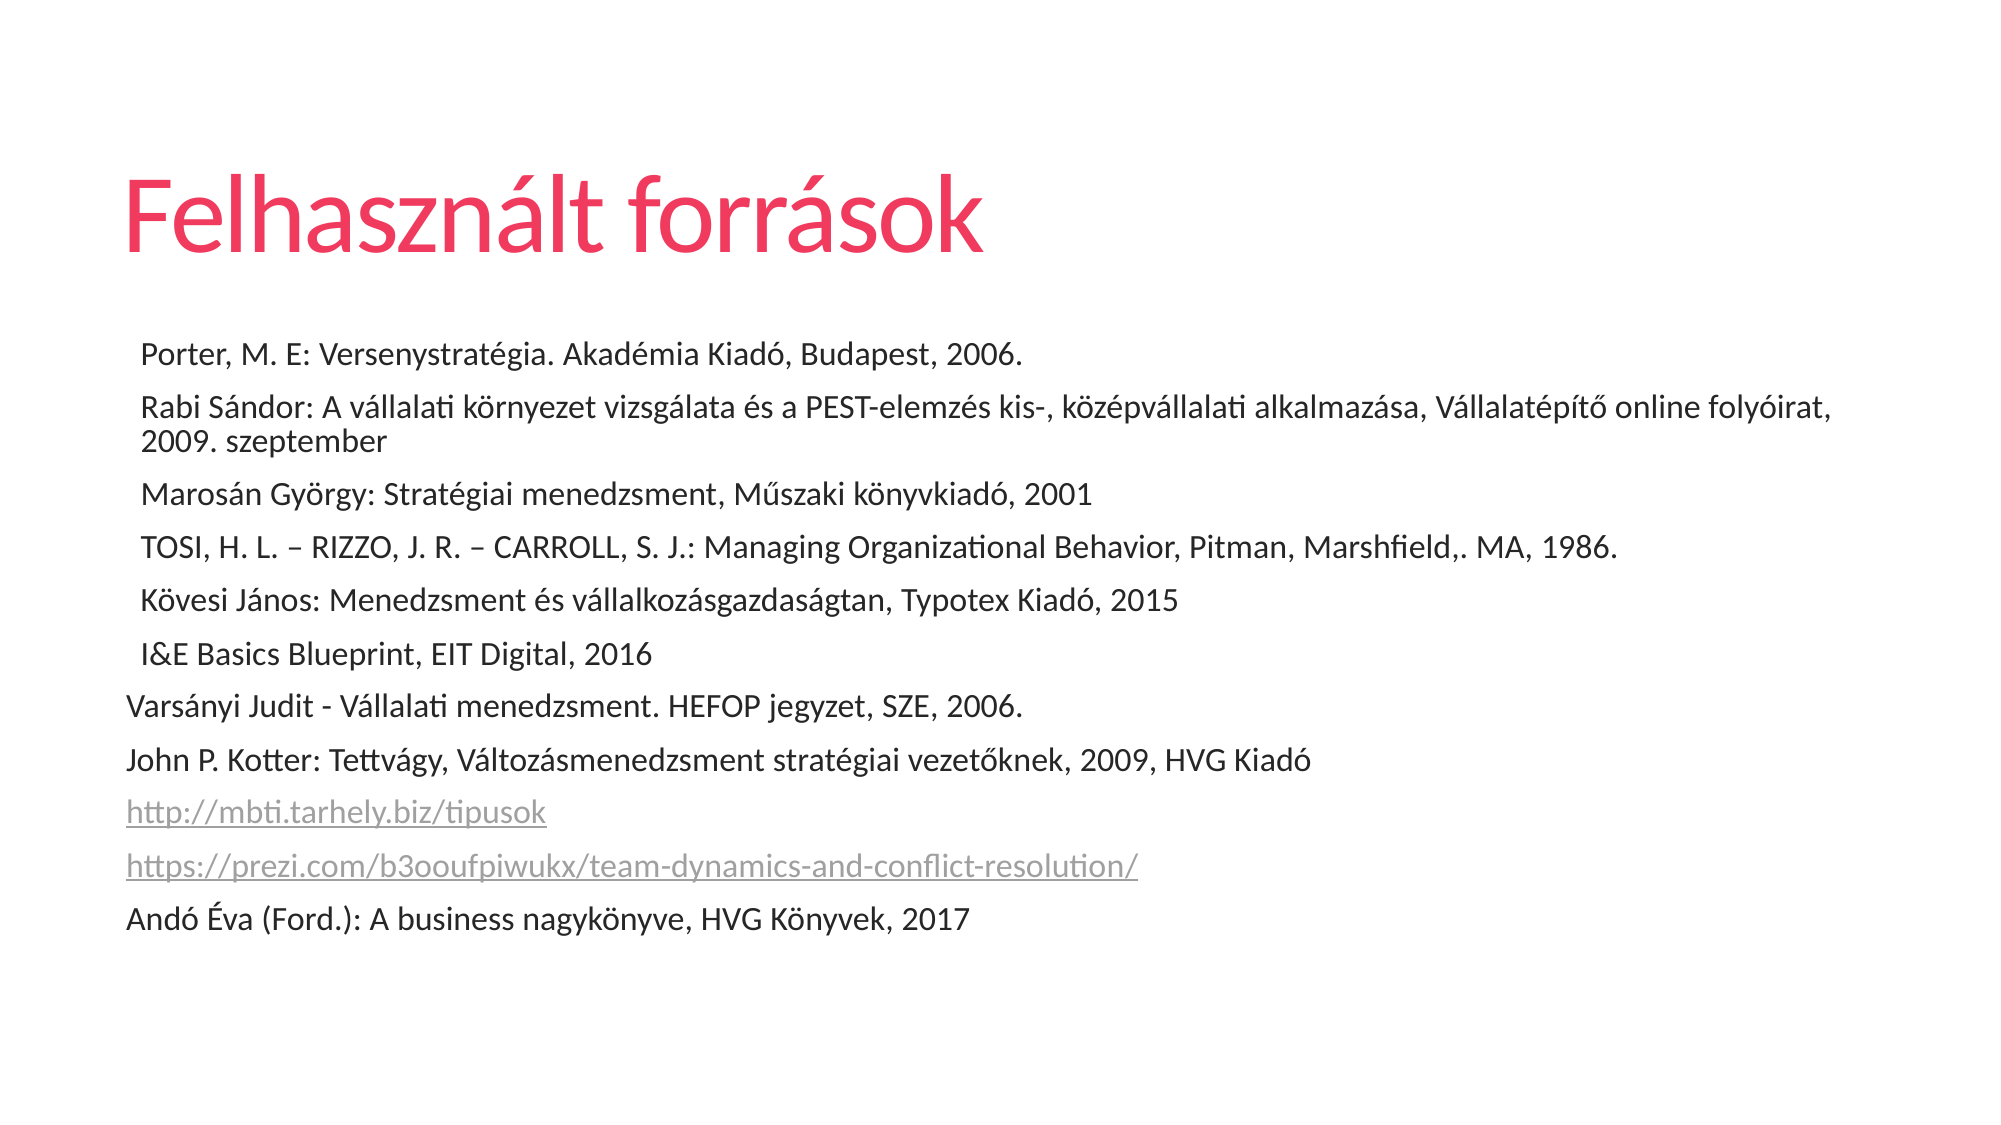

# Felhasznált források
Porter, M. E: Versenystratégia. Akadémia Kiadó, Budapest, 2006.
Rabi Sándor: A vállalati környezet vizsgálata és a PEST-elemzés kis-, középvállalati alkalmazása, Vállalatépítő online folyóirat, 2009. szeptember
Marosán György: Stratégiai menedzsment, Műszaki könyvkiadó, 2001
TOSI, H. L. – RIZZO, J. R. – CARROLL, S. J.: Managing Organizational Behavior, Pitman, Marshfield,. MA, 1986.
Kövesi János: Menedzsment és vállalkozásgazdaságtan, Typotex Kiadó, 2015
I&E Basics Blueprint, EIT Digital, 2016
Varsányi Judit - Vállalati menedzsment. HEFOP jegyzet, SZE, 2006.
John P. Kotter: Tettvágy, Változásmenedzsment stratégiai vezetőknek, 2009, HVG Kiadó
http://mbti.tarhely.biz/tipusok
https://prezi.com/b3ooufpiwukx/team-dynamics-and-conflict-resolution/
Andó Éva (Ford.): A business nagykönyve, HVG Könyvek, 2017